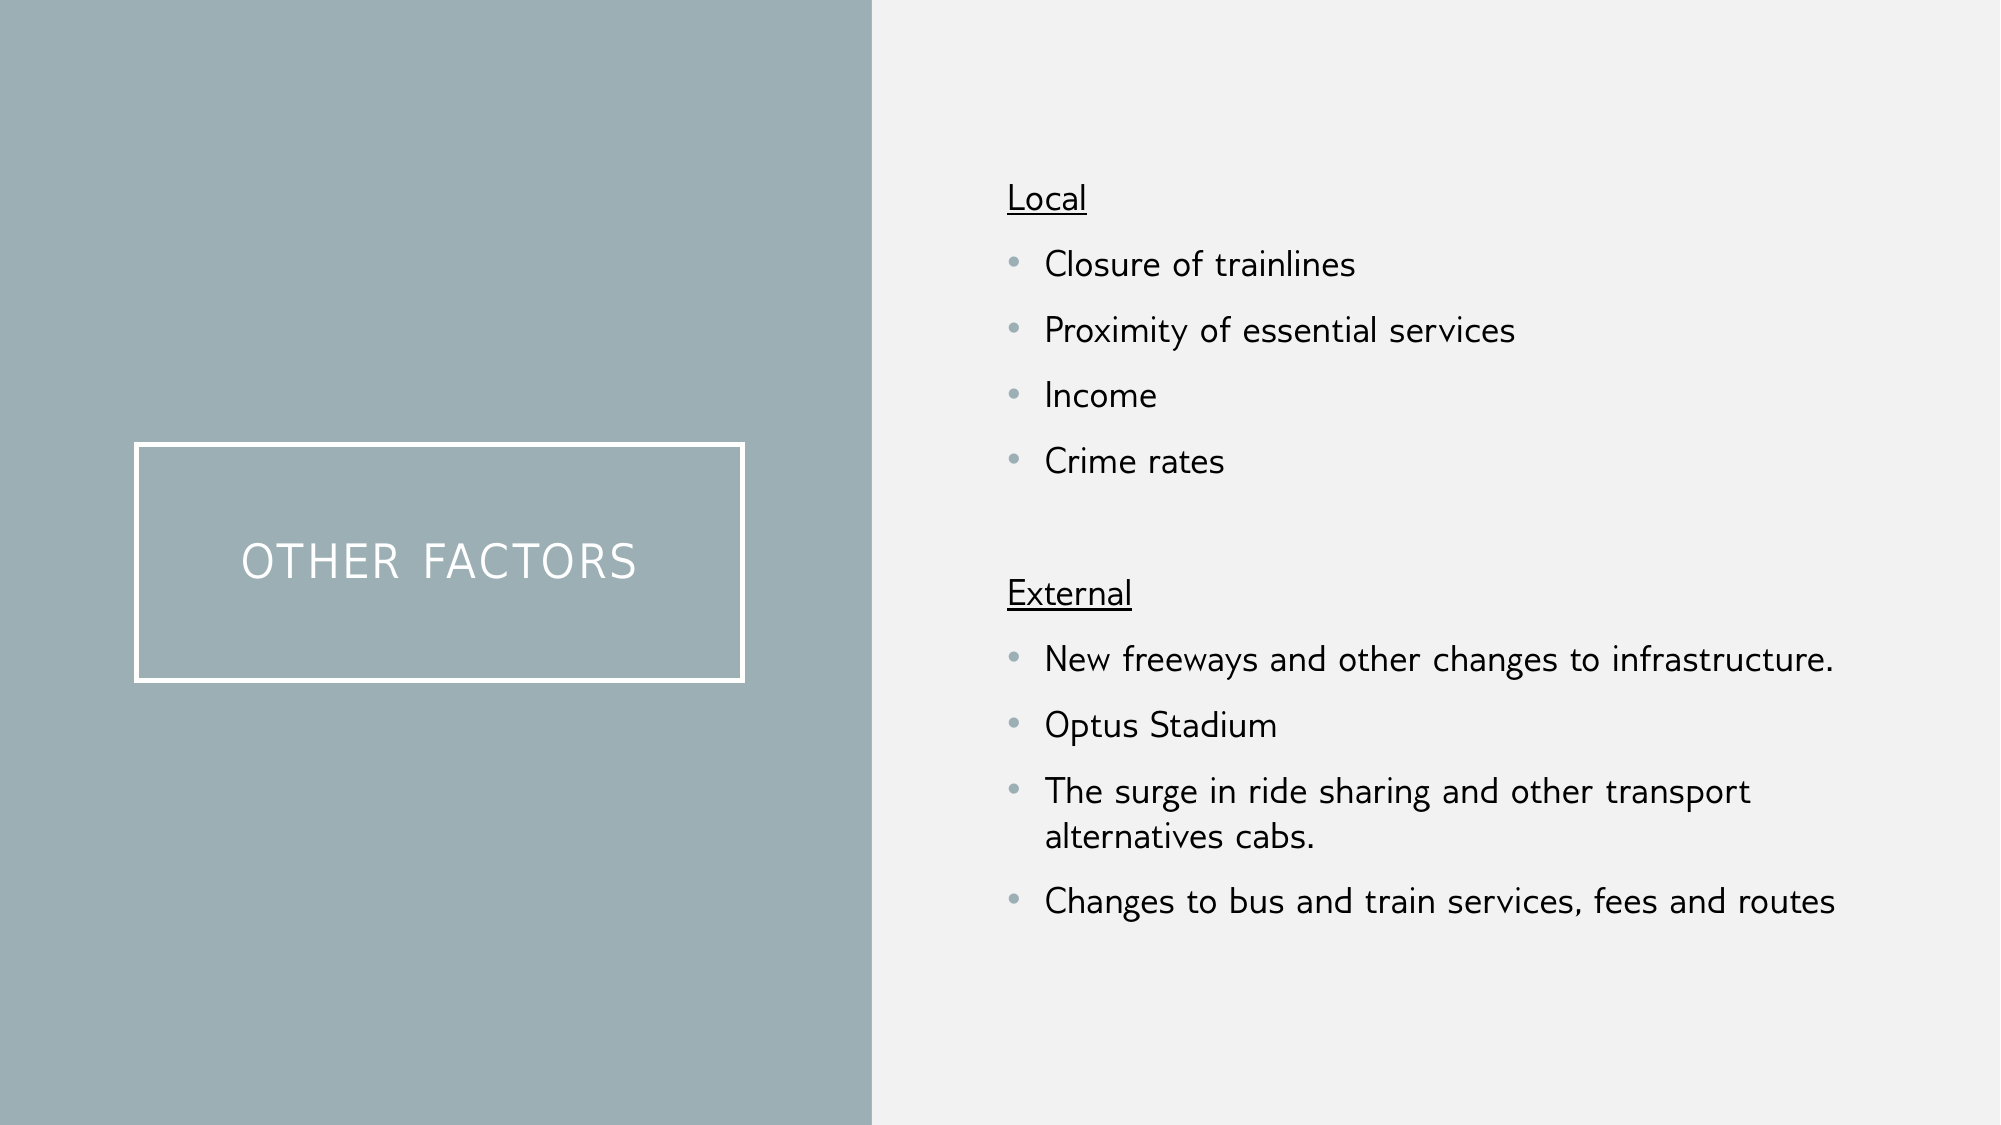

Local
Closure of trainlines
Proximity of essential services
Income
Crime rates

External
New freeways and other changes to infrastructure.
Optus Stadium
The surge in ride sharing and other transport alternatives cabs.
Changes to bus and train services, fees and routes

# Other factors